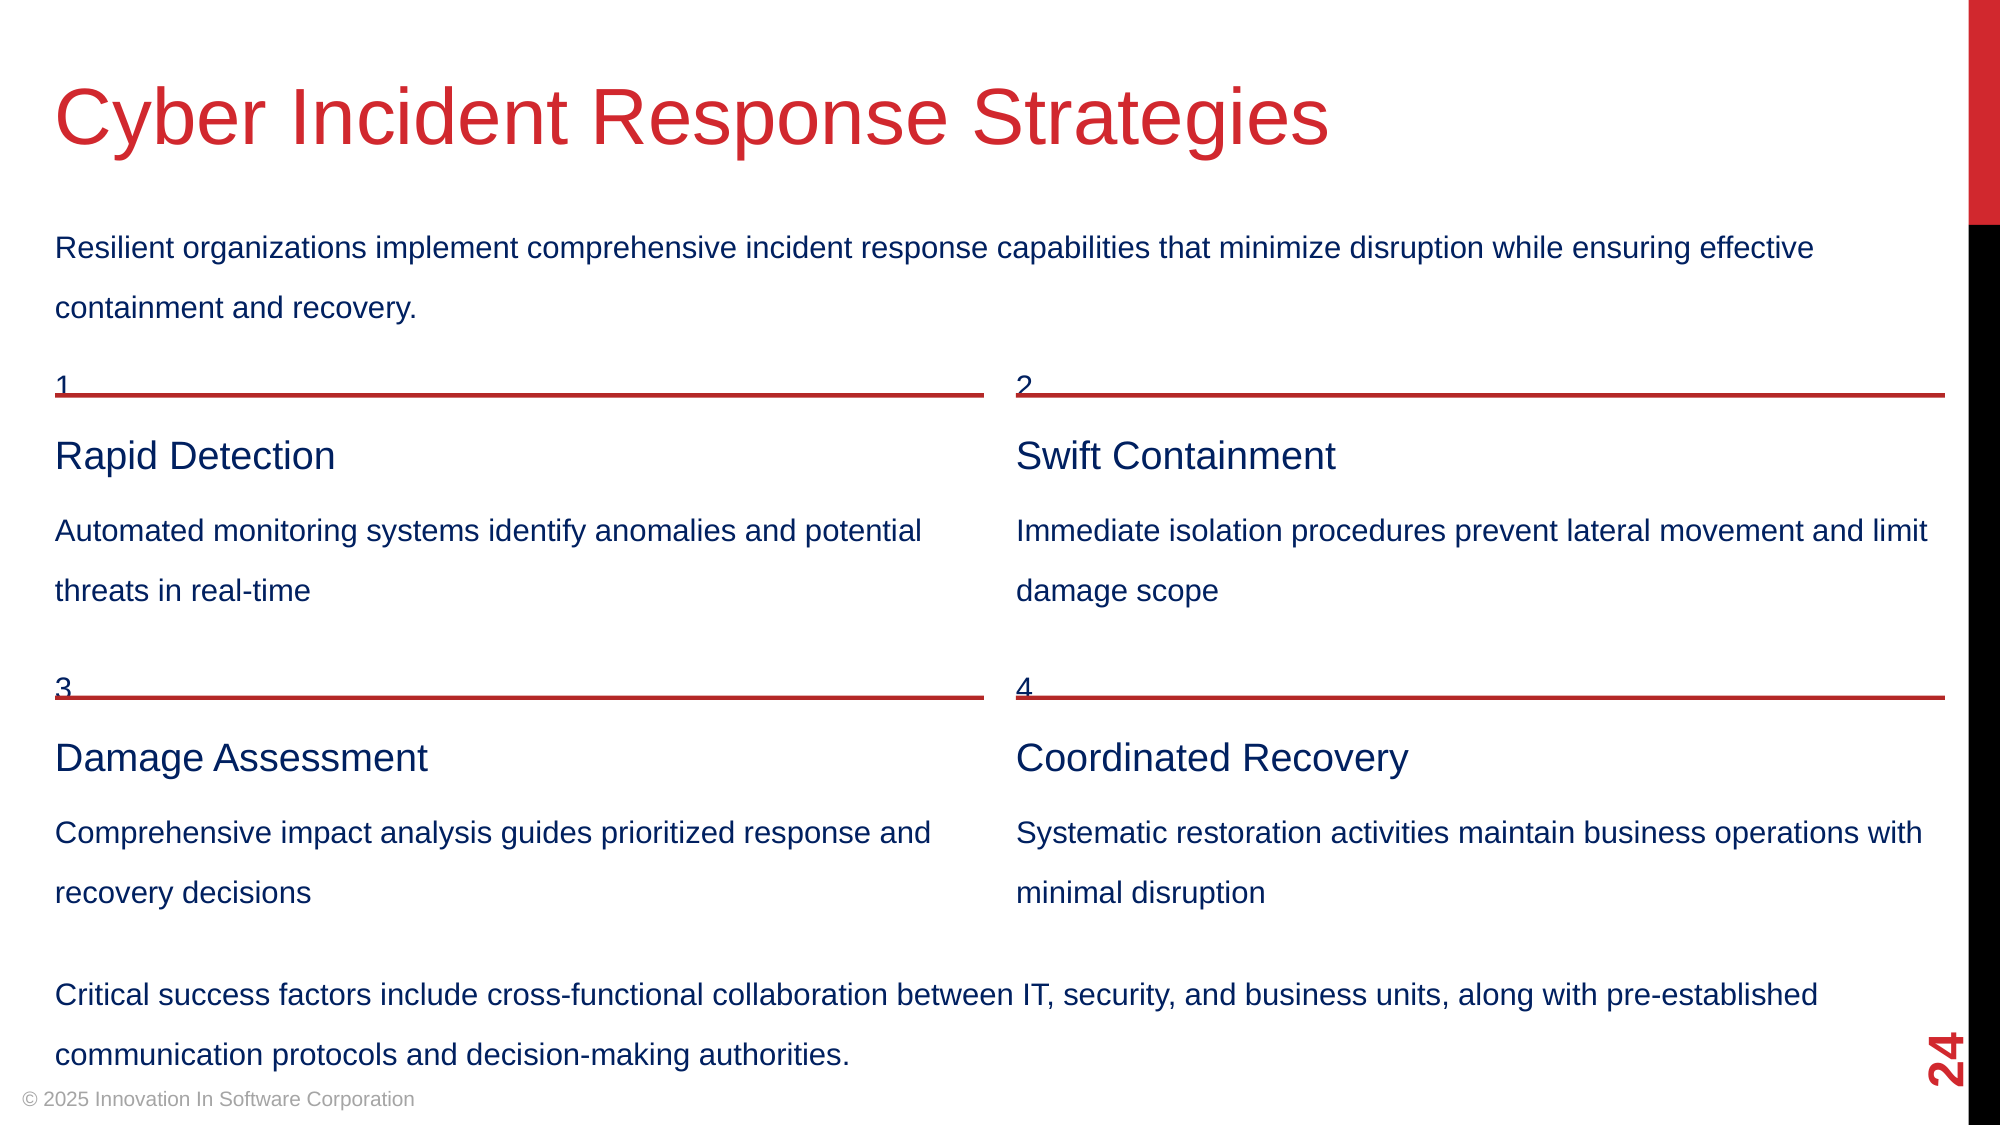

Cyber Incident Response Strategies
Resilient organizations implement comprehensive incident response capabilities that minimize disruption while ensuring effective containment and recovery.
1
2

Rapid Detection
Swift Containment
Automated monitoring systems identify anomalies and potential threats in real-time
Immediate isolation procedures prevent lateral movement and limit damage scope
3
4

Damage Assessment
Coordinated Recovery
Comprehensive impact analysis guides prioritized response and recovery decisions
Systematic restoration activities maintain business operations with minimal disruption
Critical success factors include cross-functional collaboration between IT, security, and business units, along with pre-established communication protocols and decision-making authorities.
24
© 2025 Innovation In Software Corporation